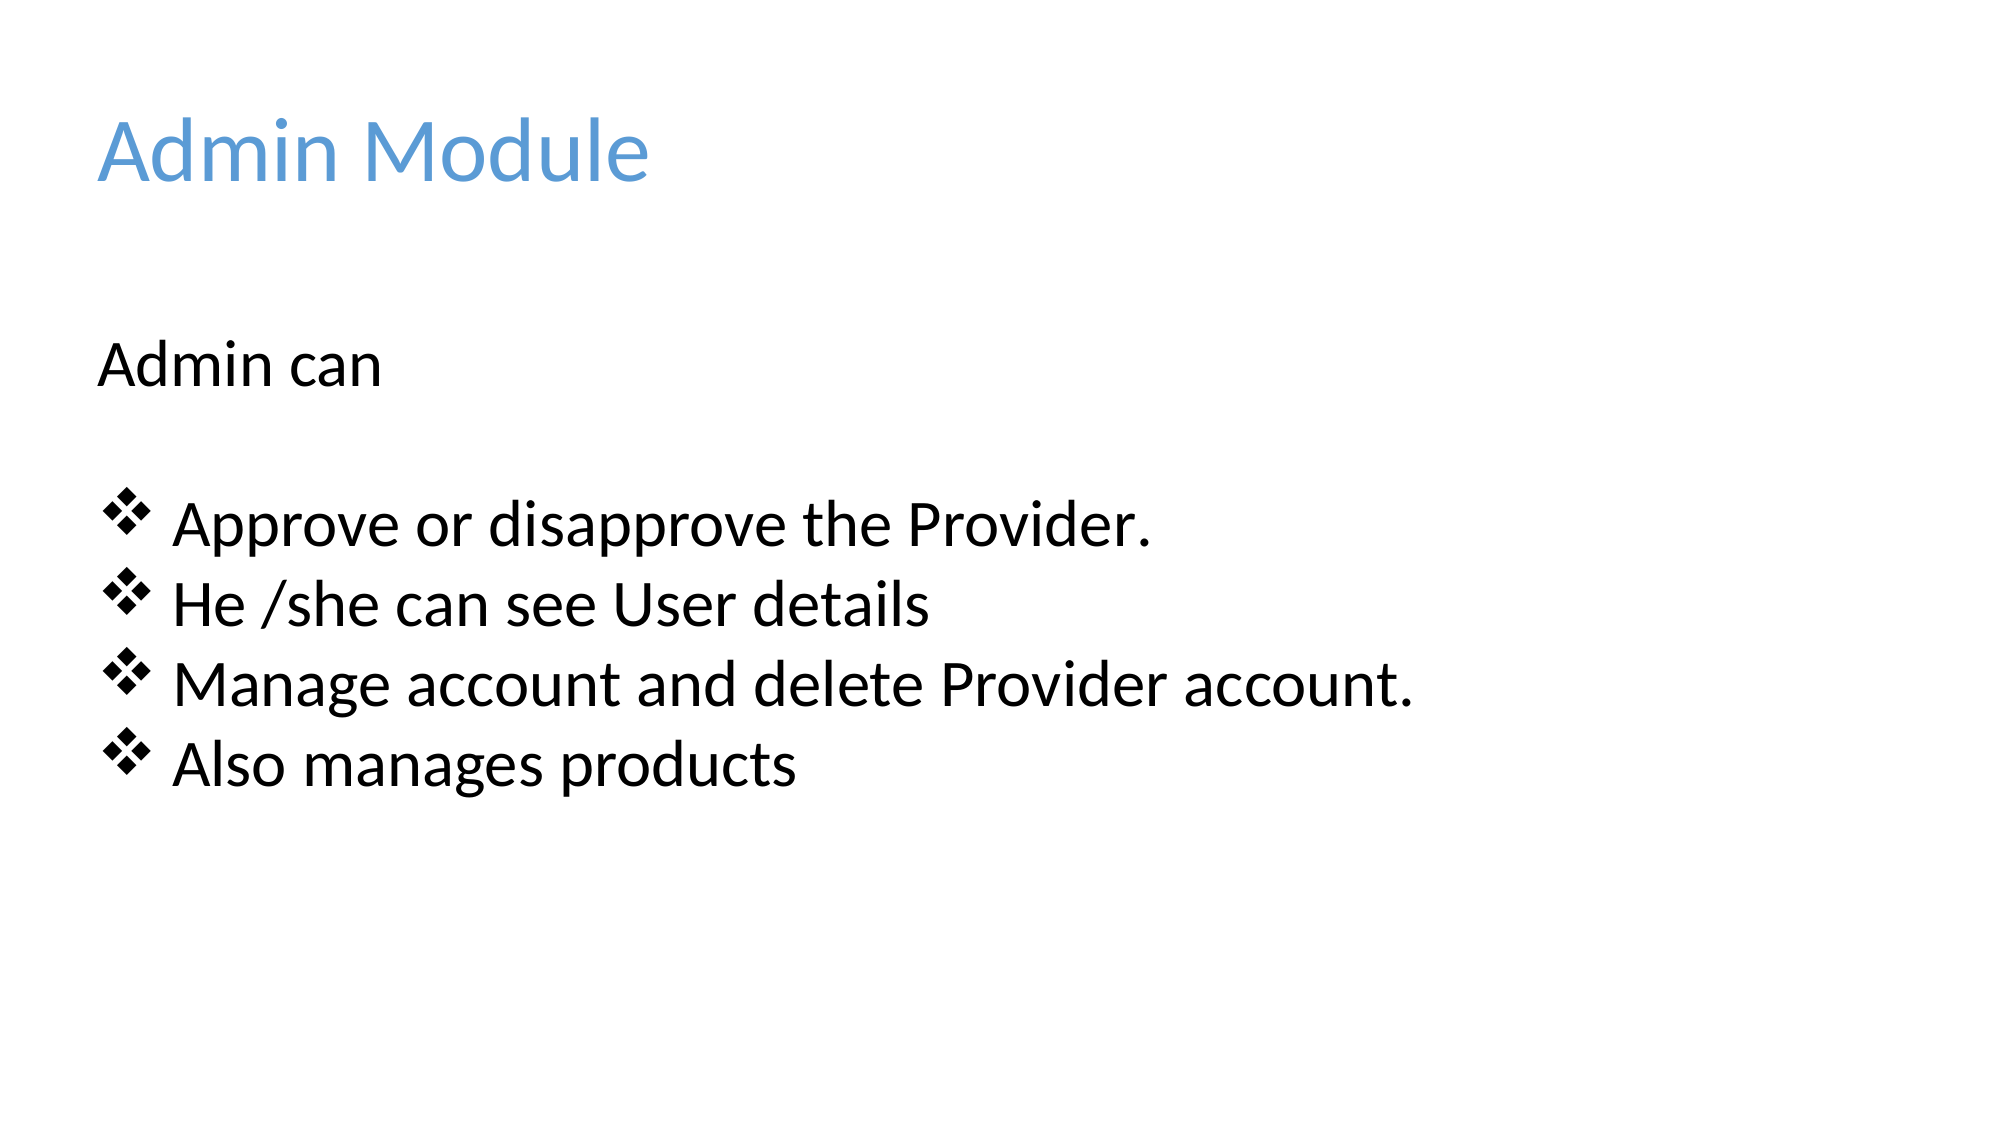

Admin Module
Admin can

Approve or disapprove the Provider.
He /she can see User details
Manage account and delete Provider account.
Also manages products